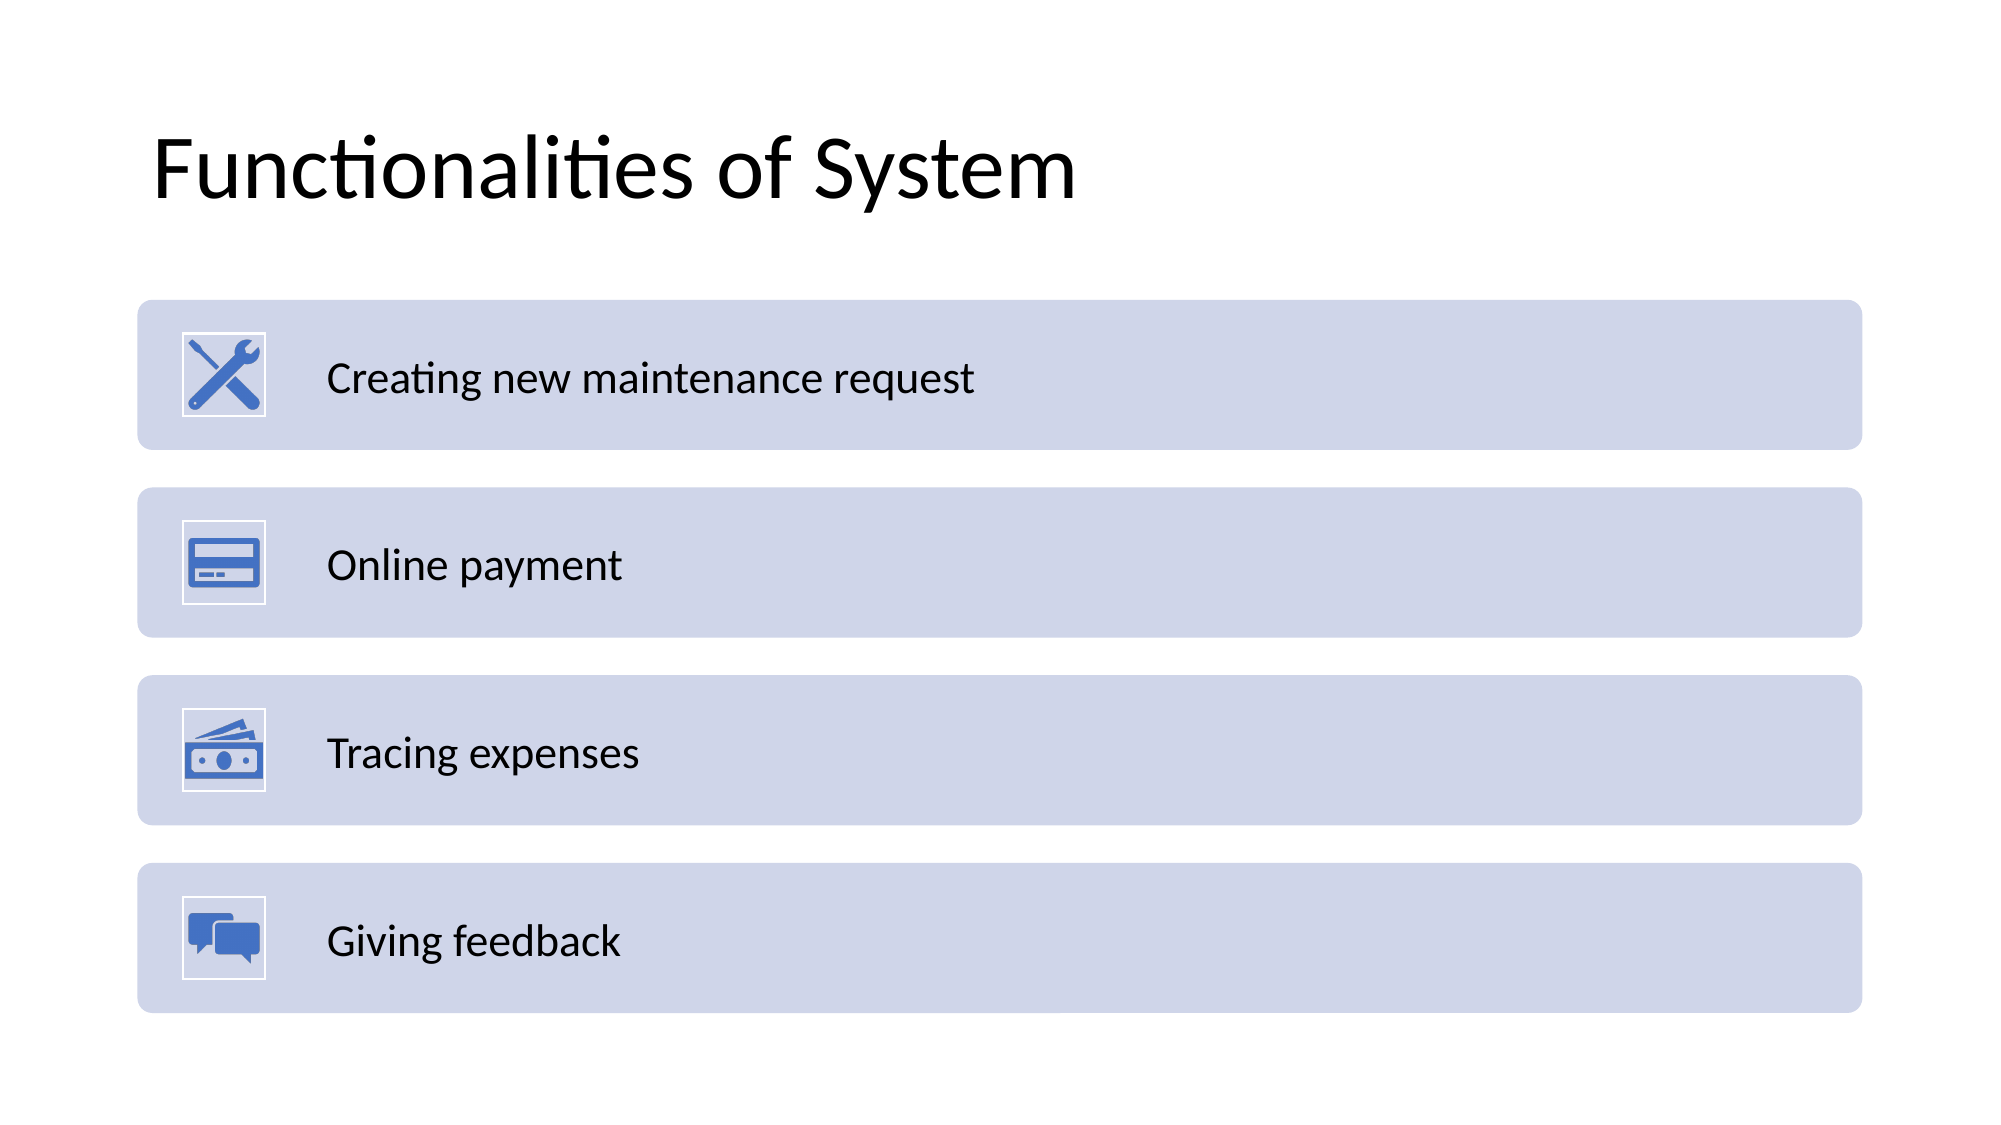

# Functionalities of System
Creating new maintenance request
Online payment
Tracing expenses
Giving feedback